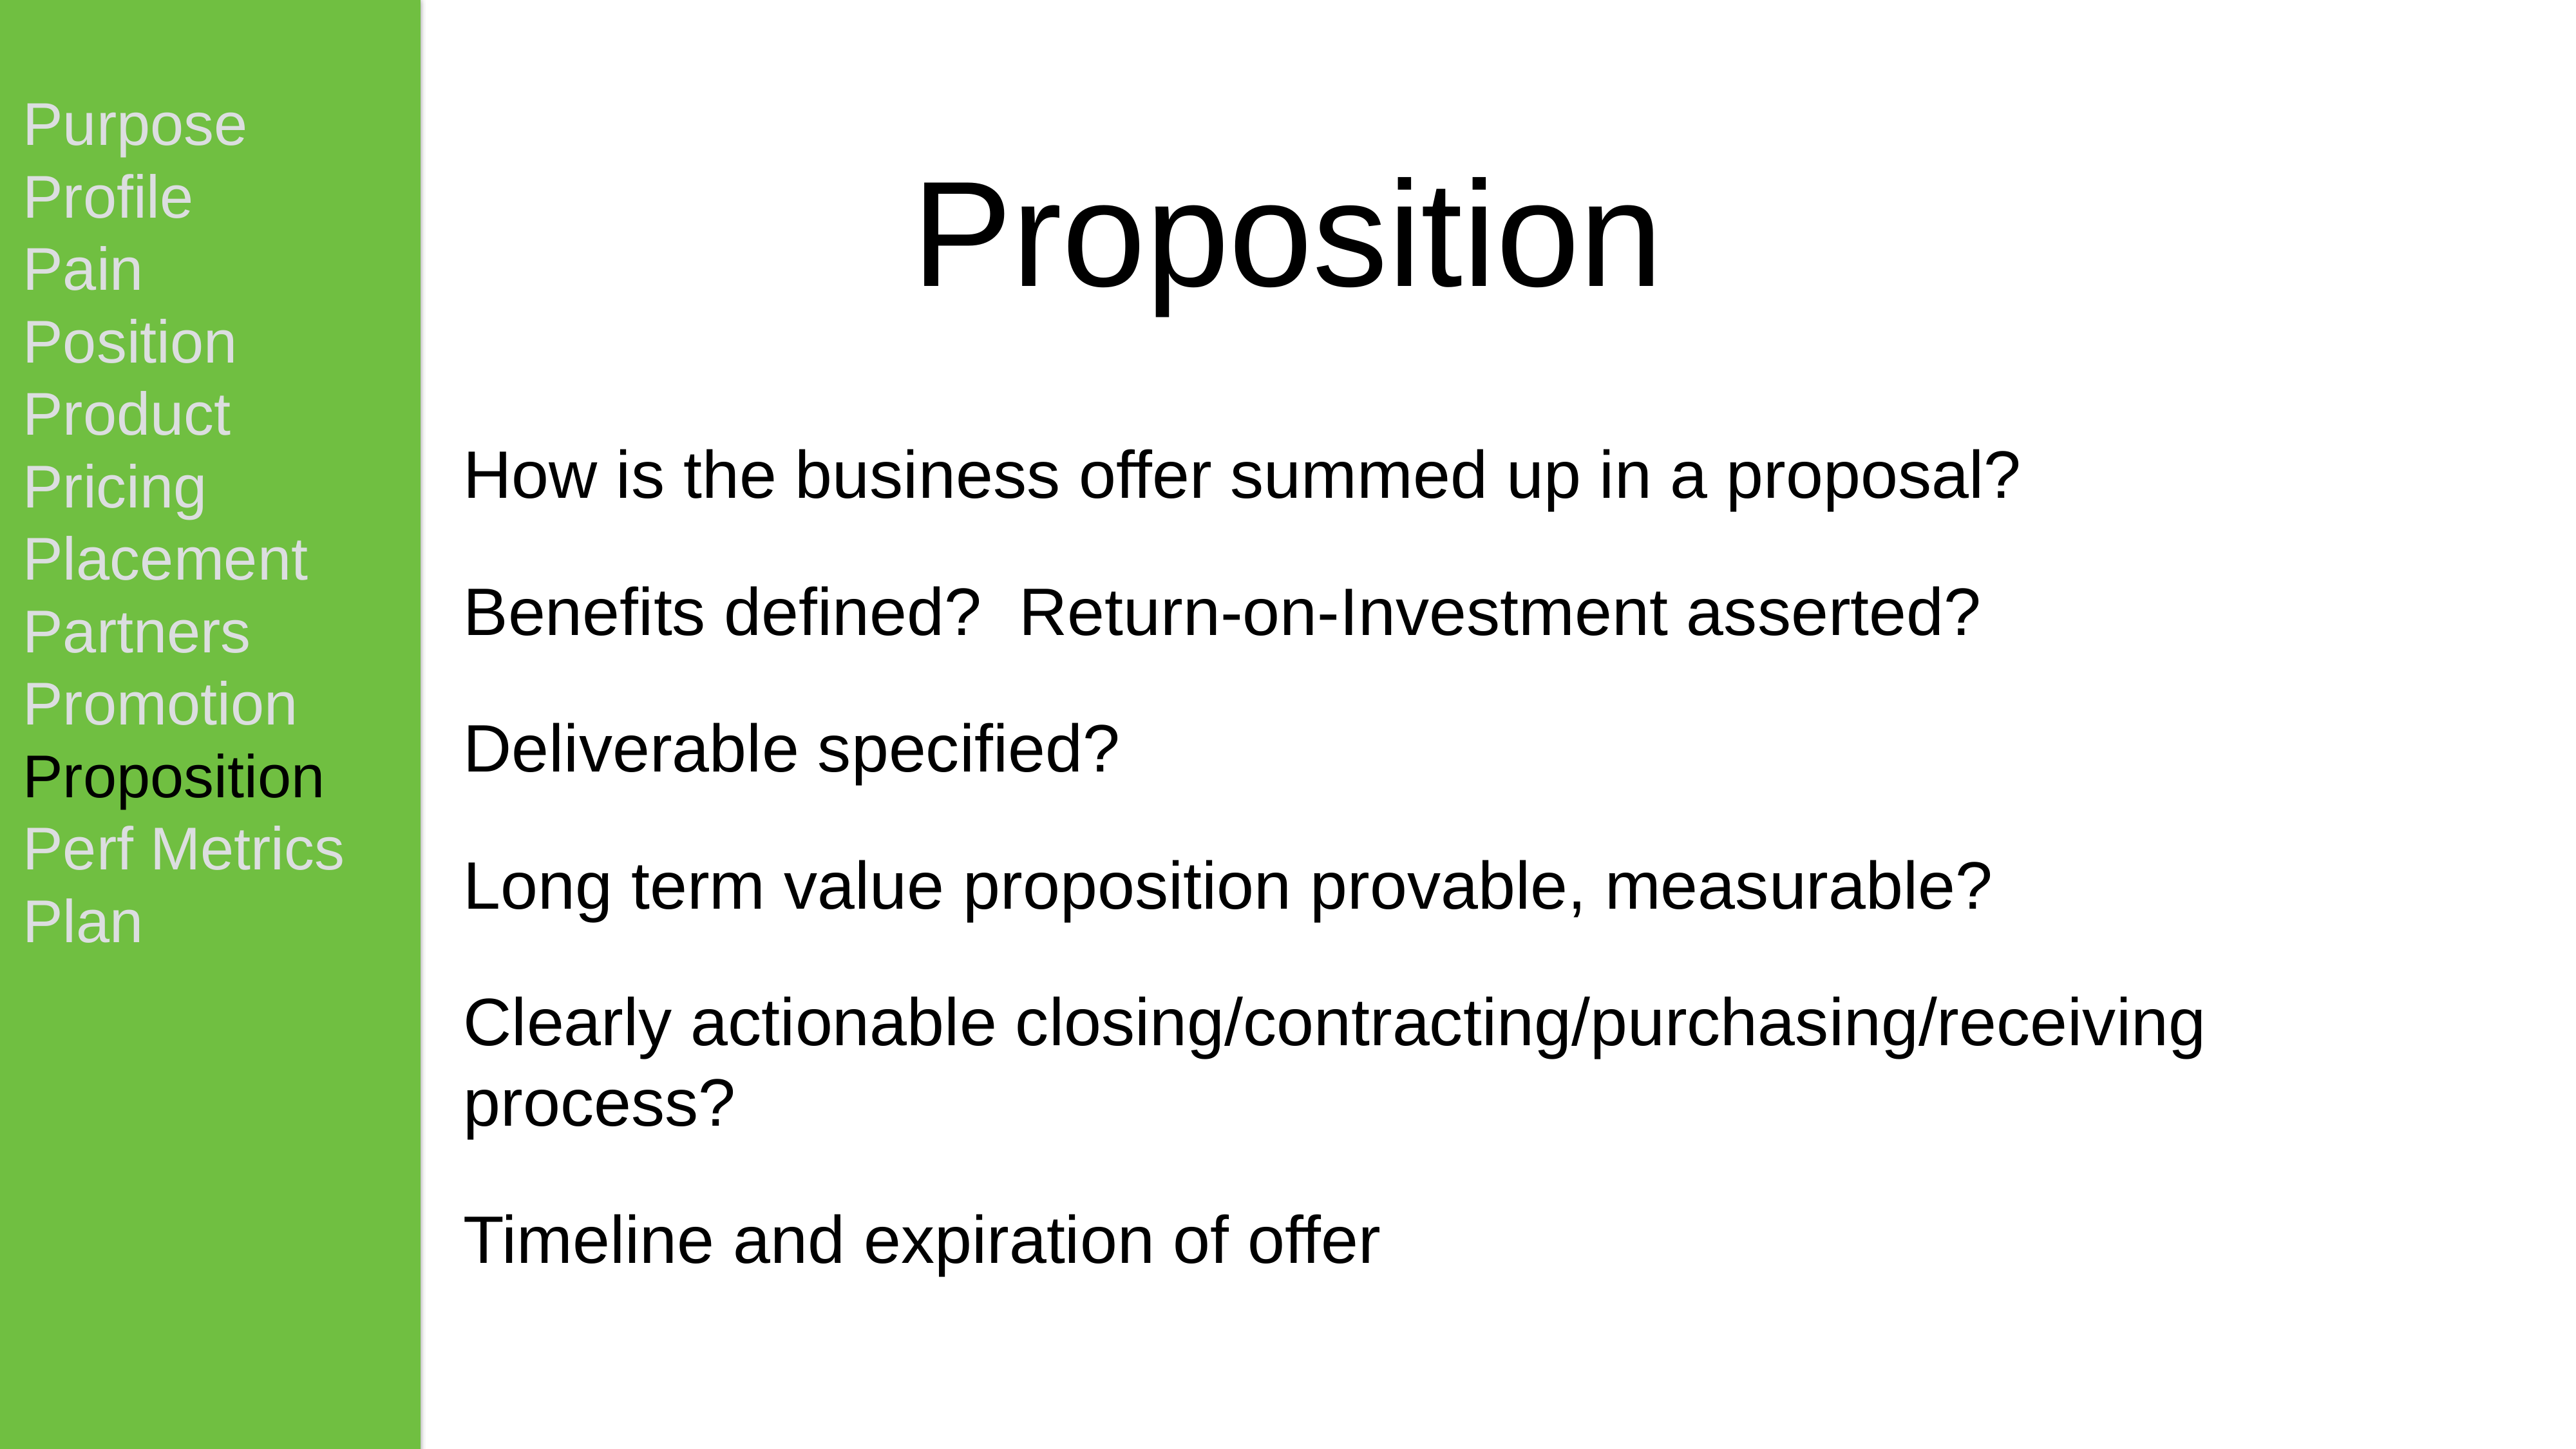

# Proposition
Purpose
Profile
Pain
Position
Product
Pricing
Placement
Partners
Promotion
Proposition
Perf Metrics
Plan
How is the business offer summed up in a proposal?
Benefits defined?  Return-on-Investment asserted?
Deliverable specified?
Long term value proposition provable, measurable?
Clearly actionable closing/contracting/purchasing/receiving process?
Timeline and expiration of offer